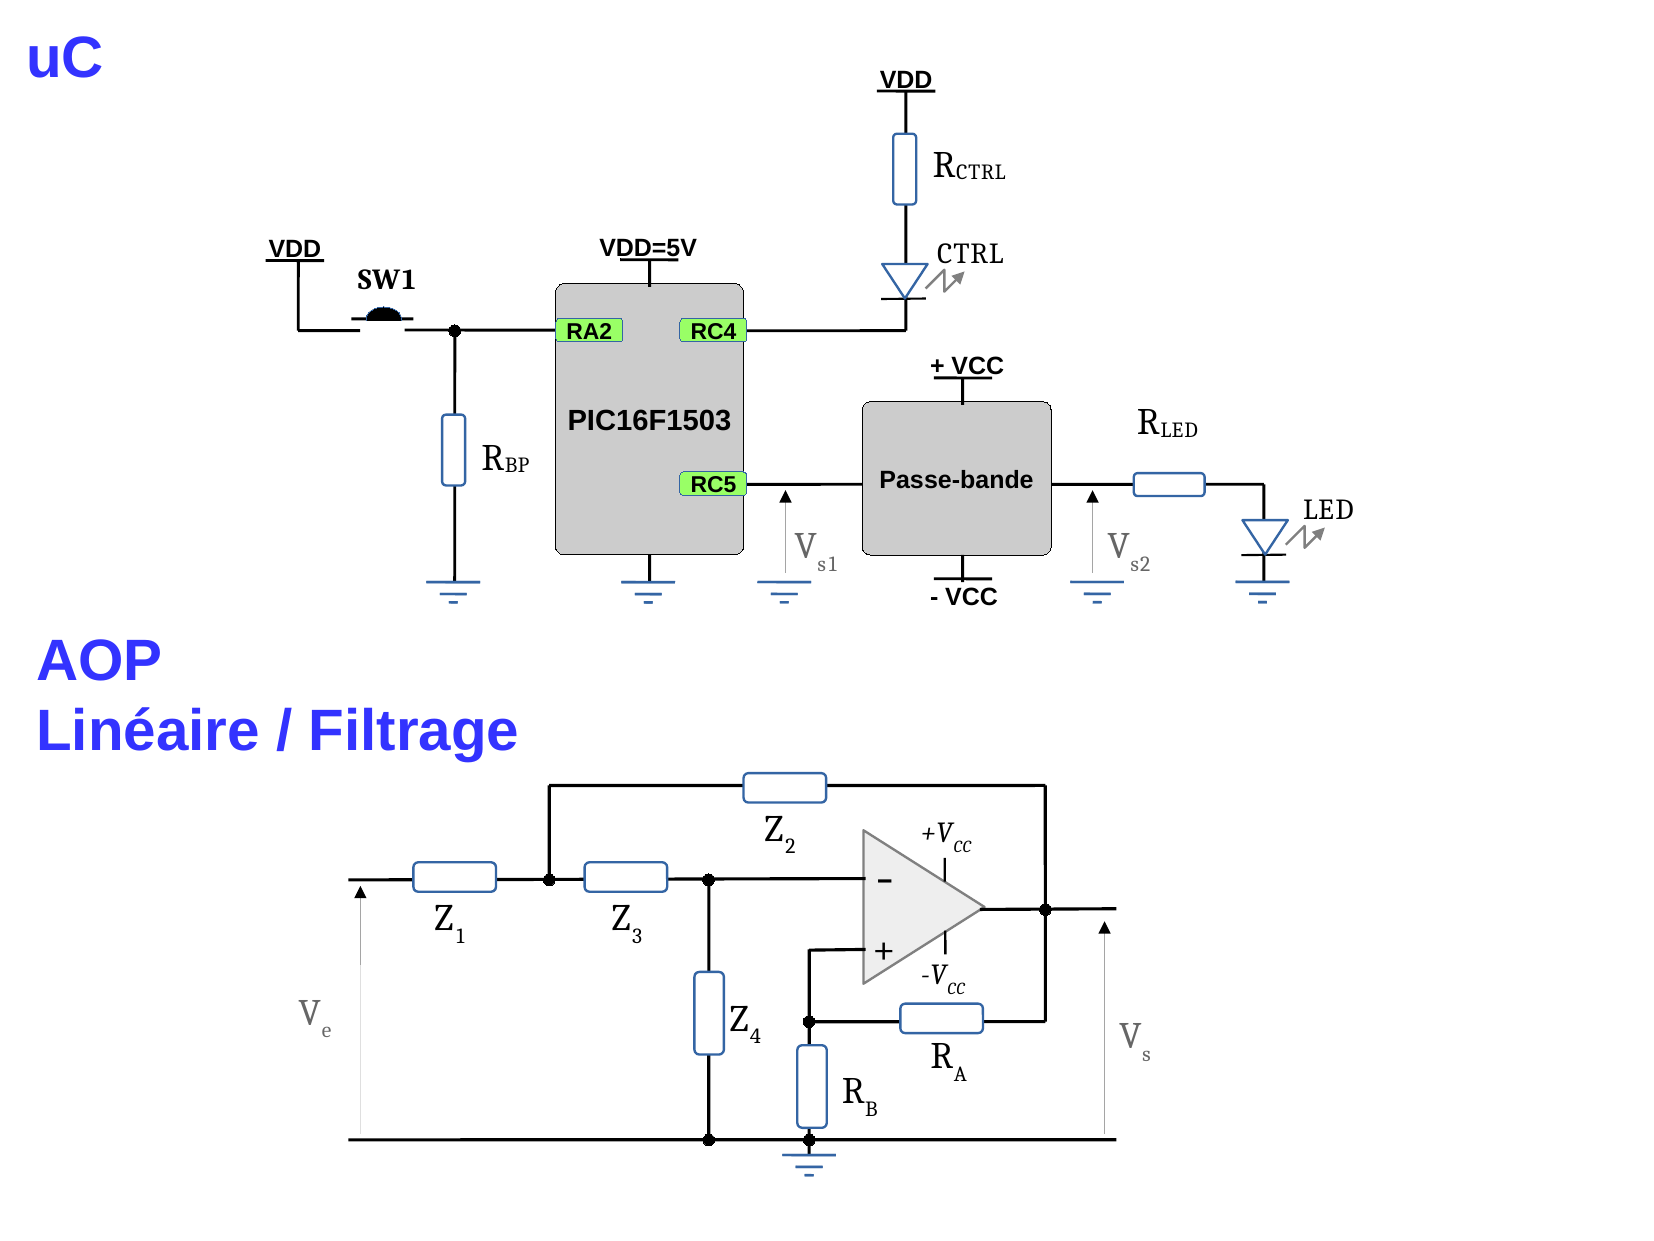

uC
VDD

RCTRL

VDD=5V
VDD
CTRL
SW1

PIC16F1503

RA2
RC4

+ VCC

RLED
Passe-bande

RBP

RC5
LED

Vs2
Vs1

- VCC

AOP
Linéaire / Filtrage

Z2
+VCC
-

Z3
Z1

+

-VCC

Ve
Z4

Vs

RA

RB